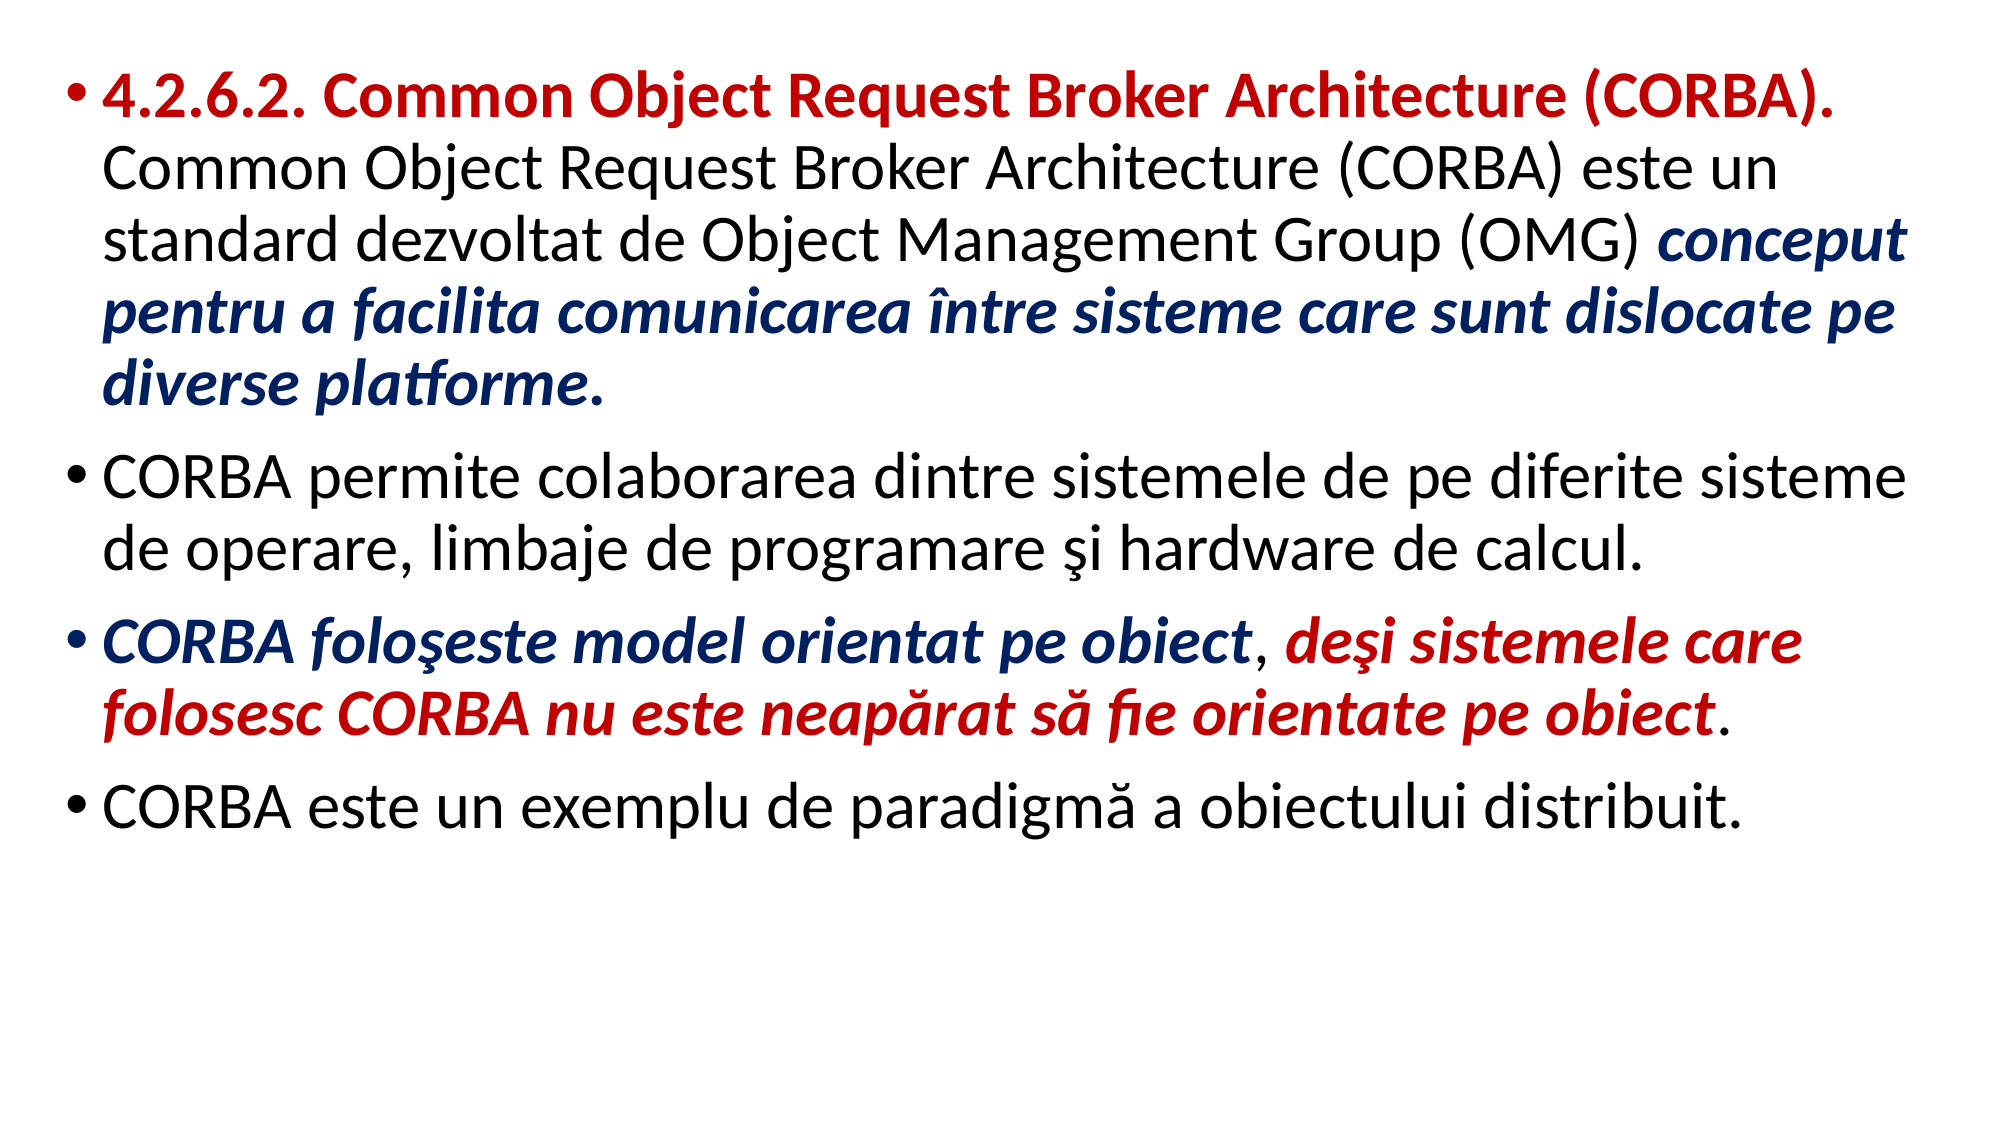

4.2.6.2. Common Object Request Broker Architecture (CORBA). Common Object Request Broker Architecture (CORBA) este un standard dezvoltat de Object Management Group (OMG) conceput pentru a facilita comunicarea între sisteme care sunt dislocate pe diverse platforme.
CORBA permite colaborarea dintre sistemele de pe diferite sisteme de operare, limbaje de programare şi hardware de calcul.
CORBA foloşeste model orientat pe obiect, deşi sistemele care folosesc CORBA nu este neapărat să fie orientate pe obiect.
CORBA este un exemplu de paradigmă a obiectului distribuit.